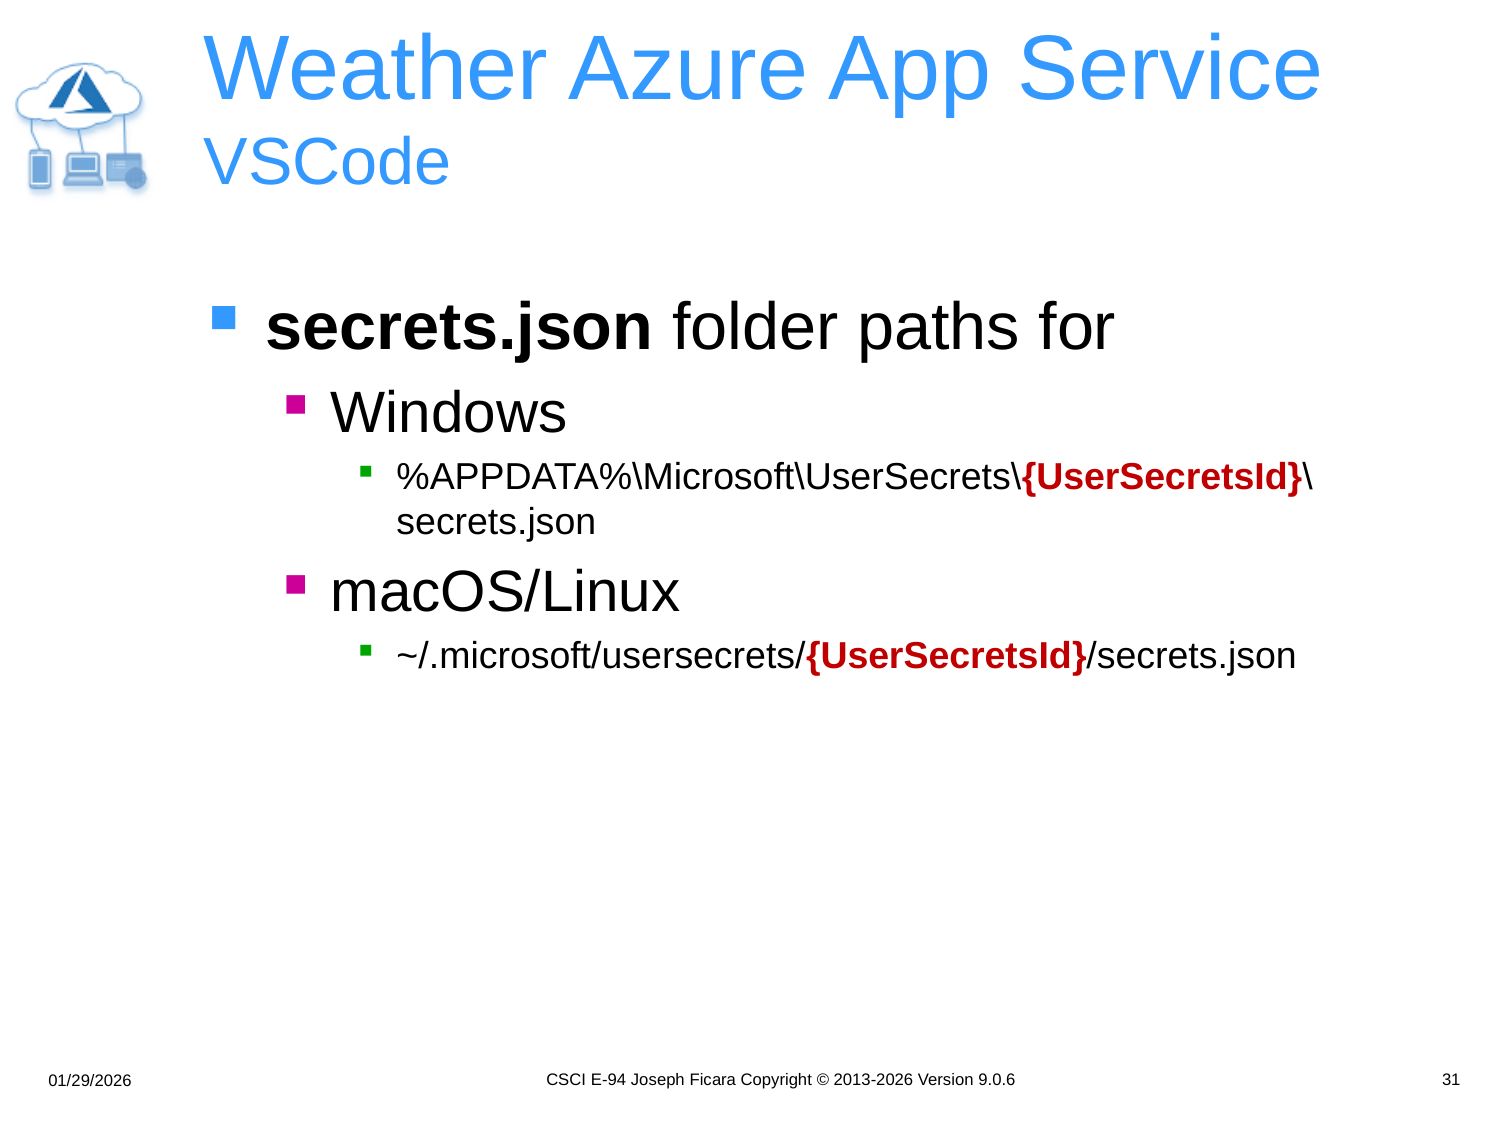

# Weather Azure App Service VSCode
secrets.json folder paths for
Windows
%APPDATA%\Microsoft\UserSecrets\{UserSecretsId}\secrets.json
macOS/Linux
~/.microsoft/usersecrets/{UserSecretsId}/secrets.json
CSCI E-94 Joseph Ficara Copyright © 2013-2026 Version 9.0.6
31
01/29/2026